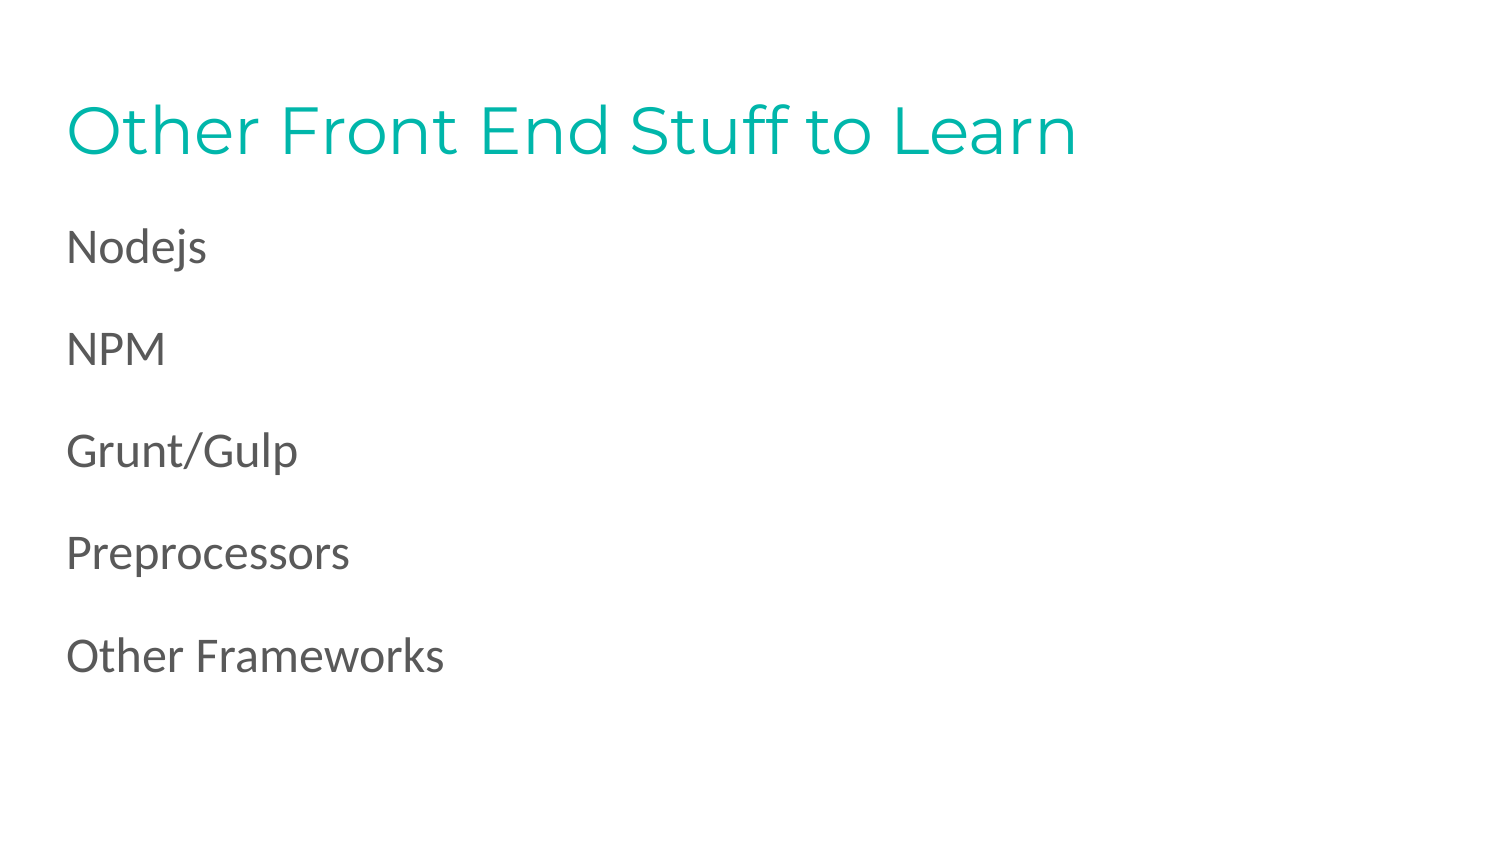

# Other Front End Stuff to Learn
Nodejs
NPM
Grunt/Gulp
Preprocessors
Other Frameworks